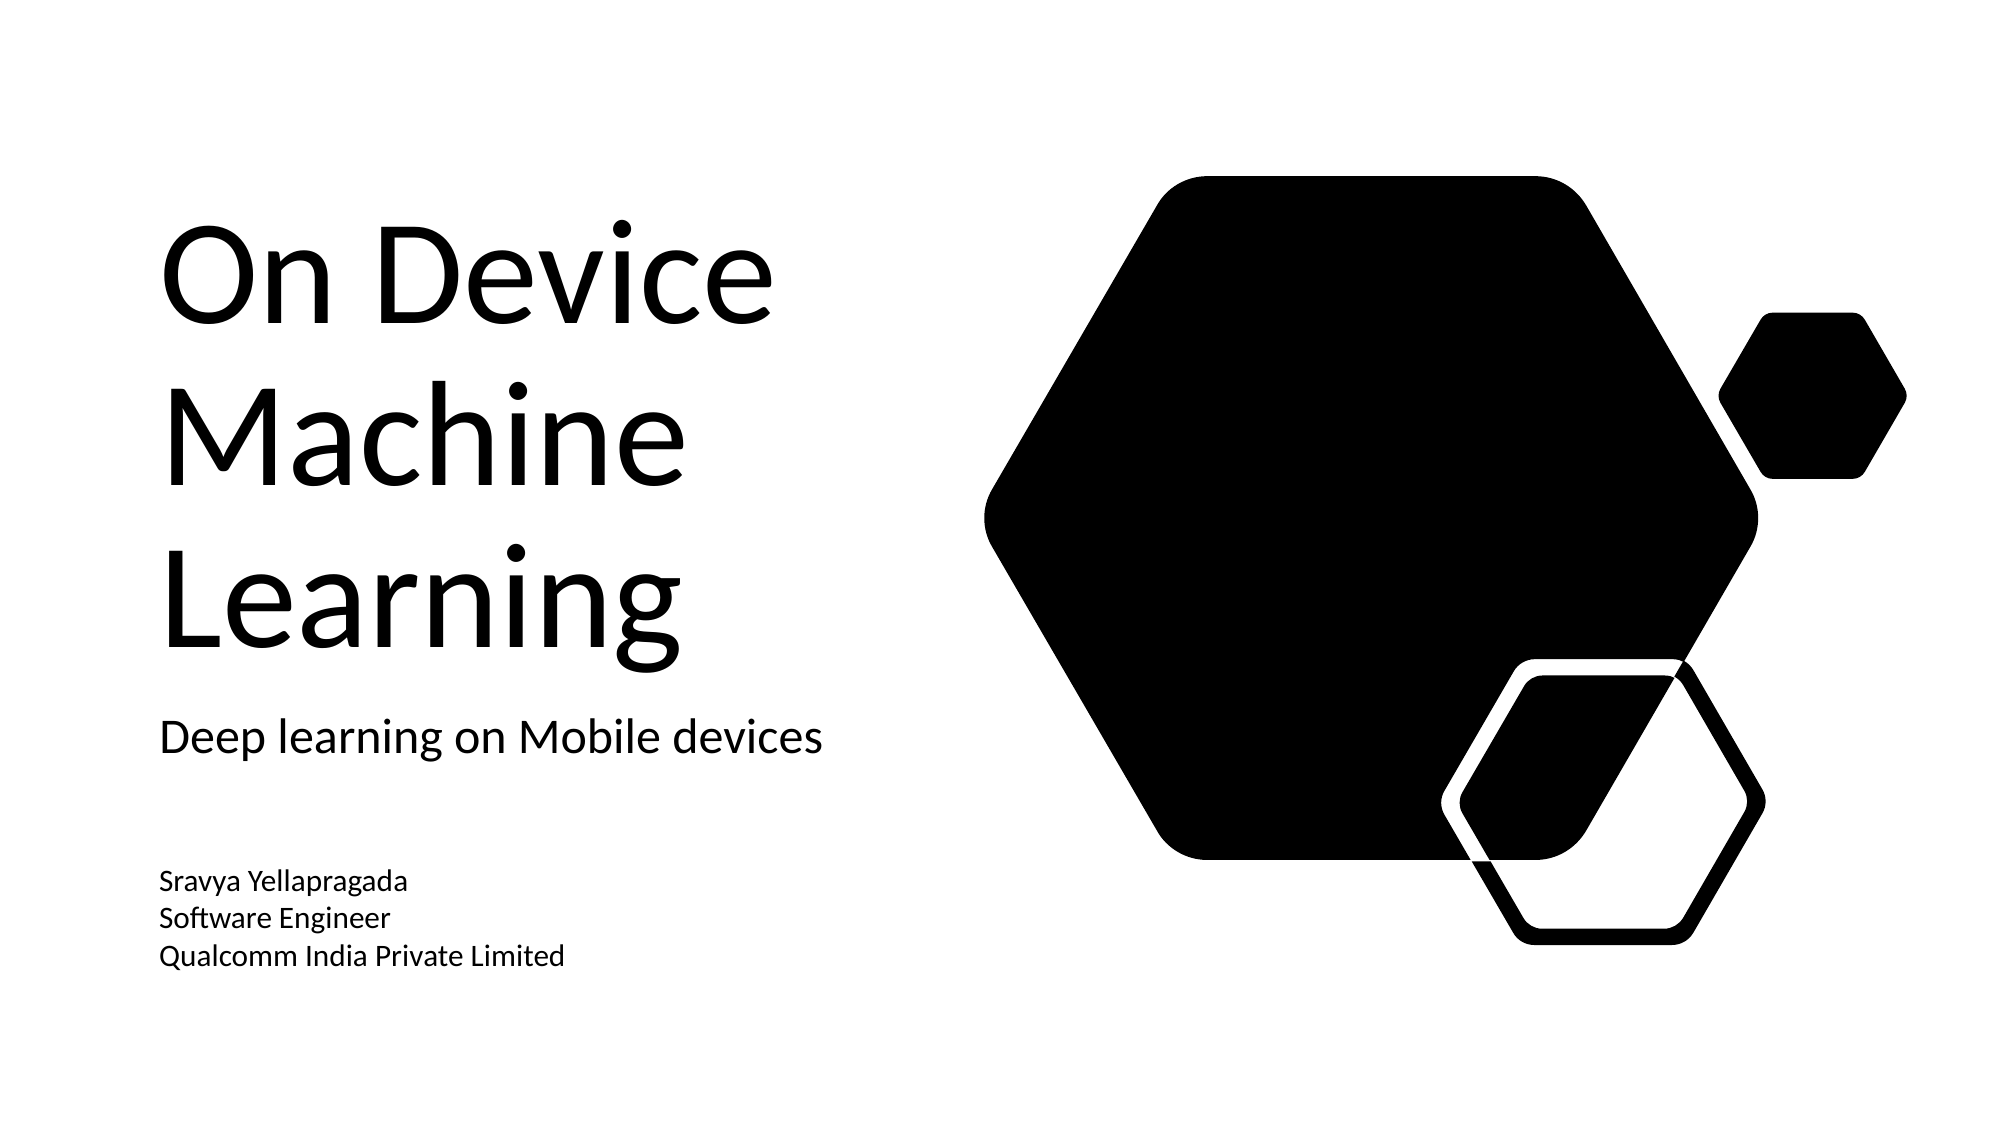

# On Device Machine Learning

Deep learning on Mobile devices
Sravya Yellapragada
Software Engineer
Qualcomm India Private Limited